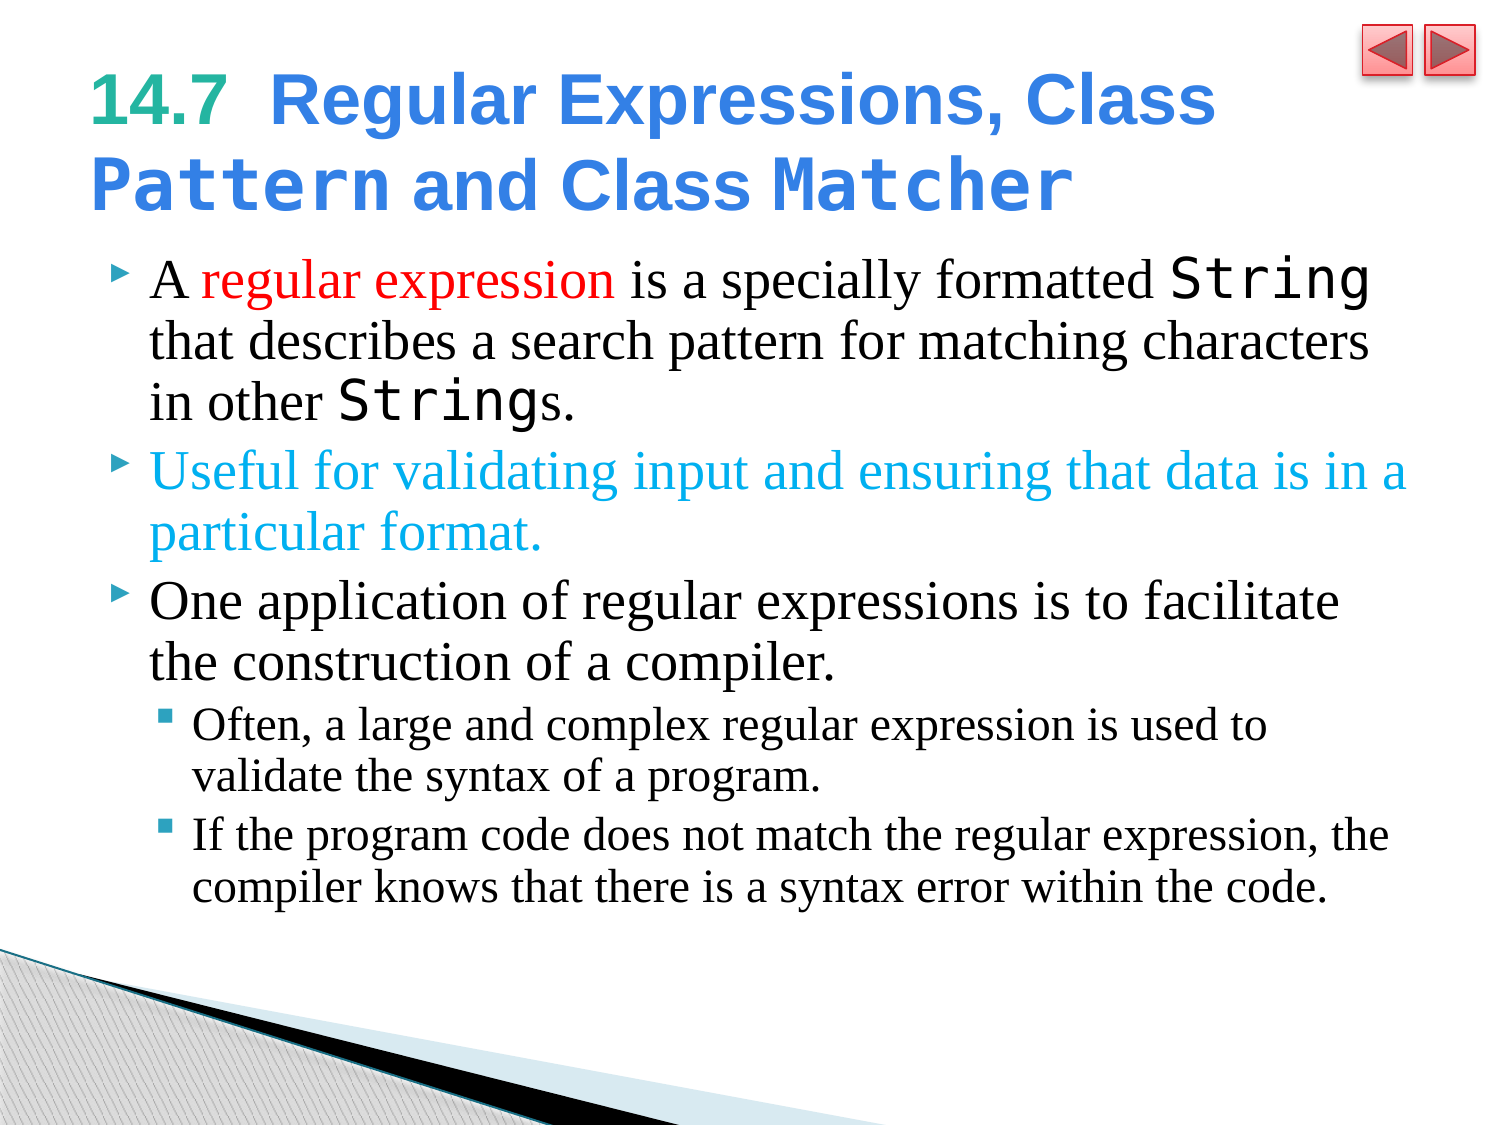

# 14.7  Regular Expressions, Class Pattern and Class Matcher
A regular expression is a specially formatted String that describes a search pattern for matching characters in other Strings.
Useful for validating input and ensuring that data is in a particular format.
One application of regular expressions is to facilitate the construction of a compiler.
Often, a large and complex regular expression is used to validate the syntax of a program.
If the program code does not match the regular expression, the compiler knows that there is a syntax error within the code.